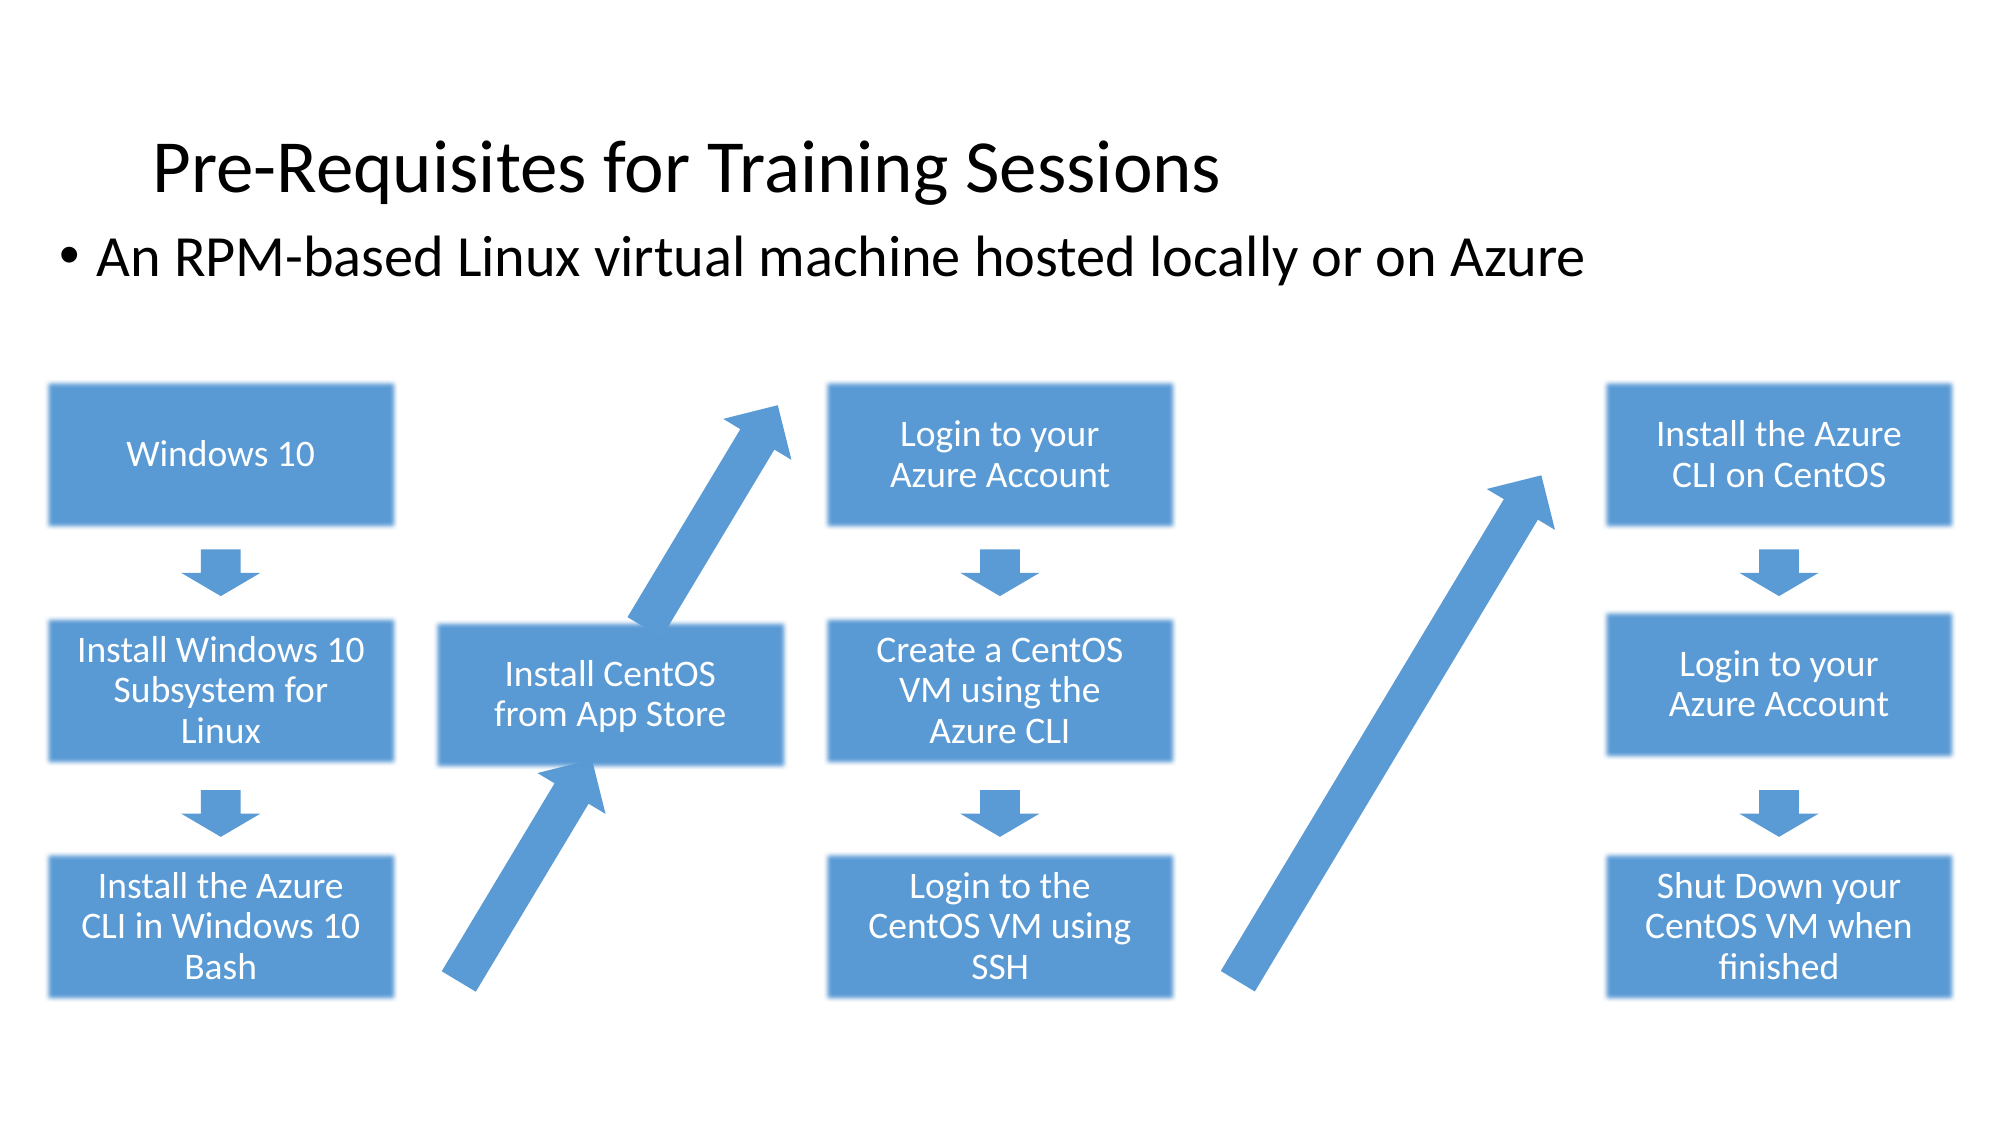

# Pre-Requisites for Training Sessions
An RPM-based Linux virtual machine hosted locally or on Azure

Windows 10
Login to your Azure Account
Install the Azure CLI on CentOS

Login to your Azure Account
Install Windows 10 Subsystem for Linux
Create a CentOS VM using the Azure CLI
Install CentOS from App Store

Install the Azure CLI in Windows 10 Bash
Login to the CentOS VM using SSH
Shut Down your CentOS VM when finished